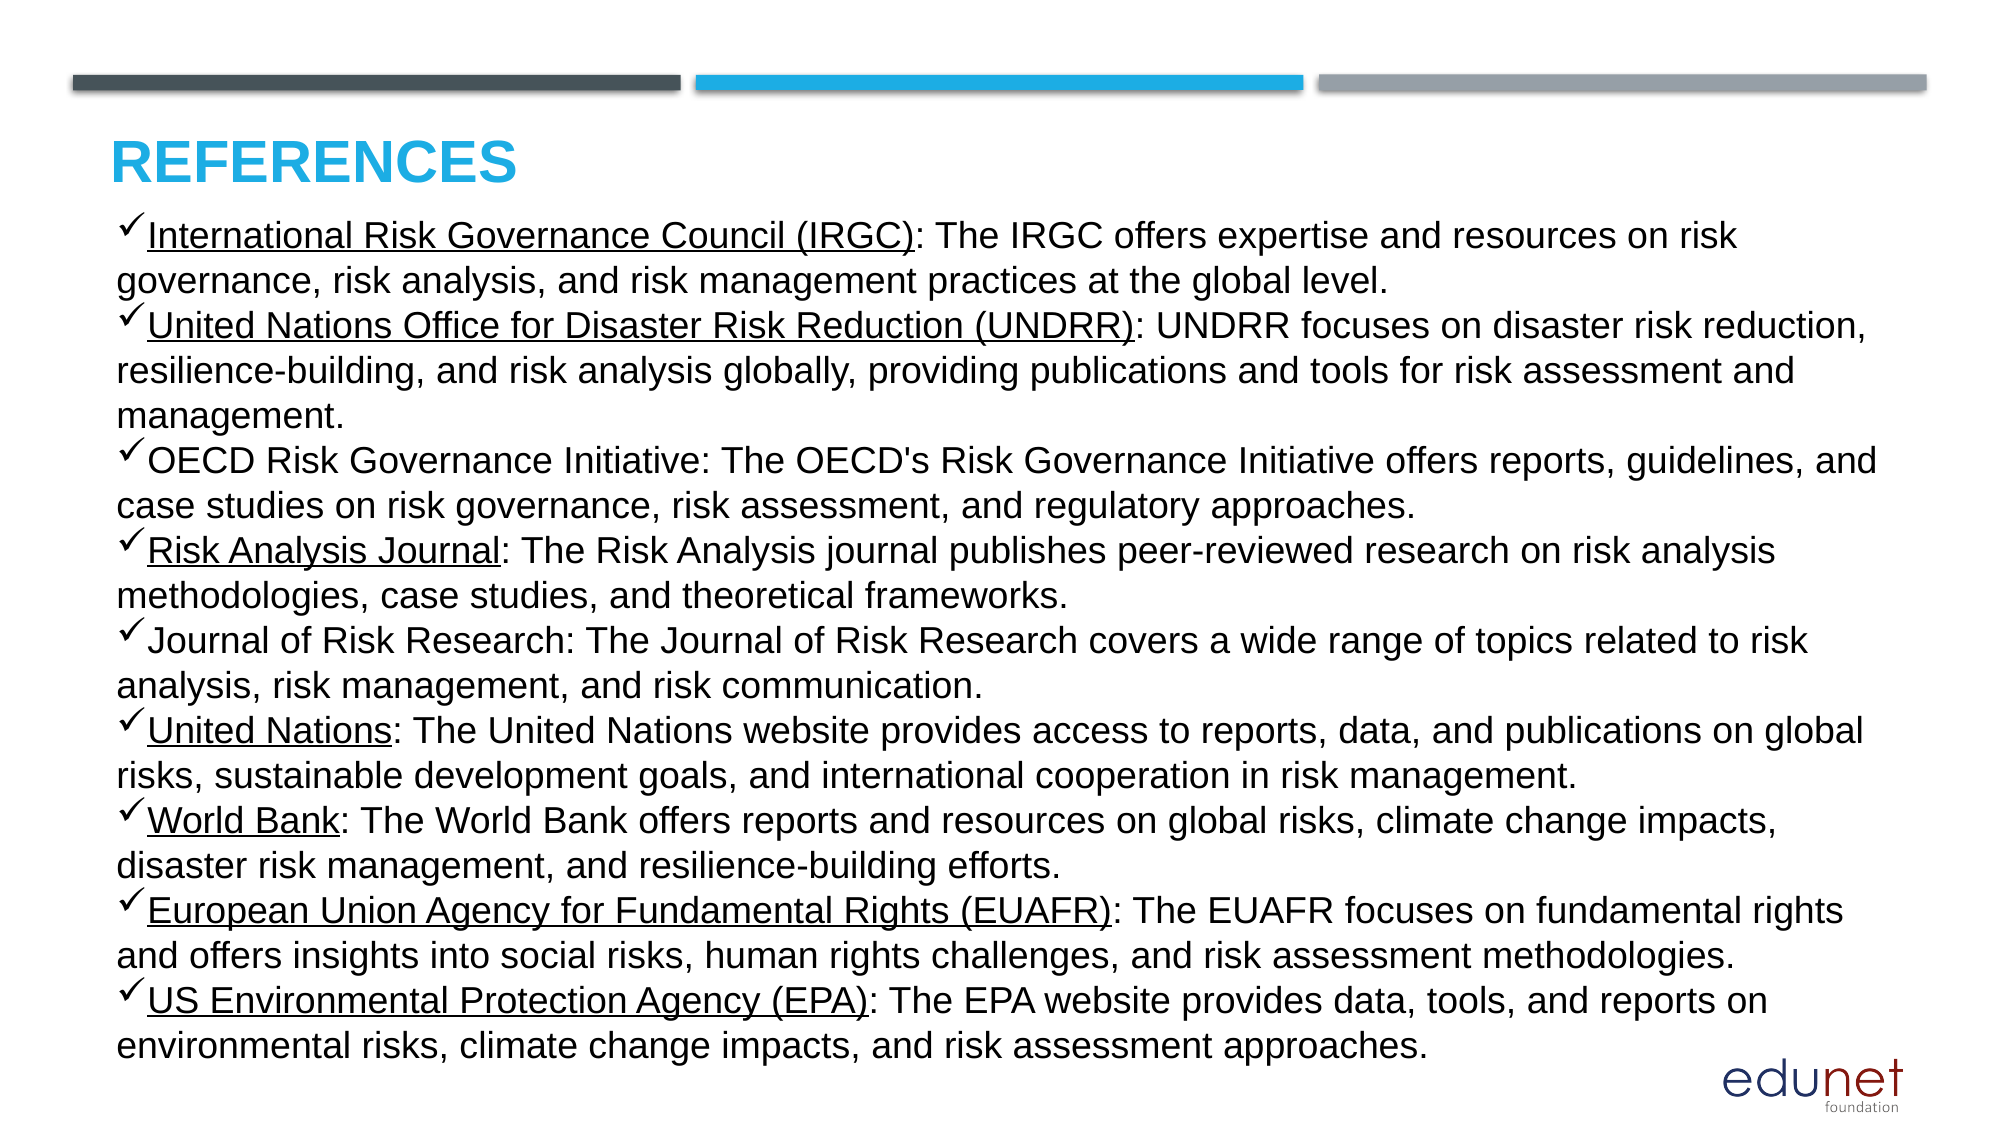

# References
International Risk Governance Council (IRGC): The IRGC offers expertise and resources on risk governance, risk analysis, and risk management practices at the global level.
United Nations Office for Disaster Risk Reduction (UNDRR): UNDRR focuses on disaster risk reduction, resilience-building, and risk analysis globally, providing publications and tools for risk assessment and management.
OECD Risk Governance Initiative: The OECD's Risk Governance Initiative offers reports, guidelines, and case studies on risk governance, risk assessment, and regulatory approaches.
Risk Analysis Journal: The Risk Analysis journal publishes peer-reviewed research on risk analysis methodologies, case studies, and theoretical frameworks.
Journal of Risk Research: The Journal of Risk Research covers a wide range of topics related to risk analysis, risk management, and risk communication.
United Nations: The United Nations website provides access to reports, data, and publications on global risks, sustainable development goals, and international cooperation in risk management.
World Bank: The World Bank offers reports and resources on global risks, climate change impacts, disaster risk management, and resilience-building efforts.
European Union Agency for Fundamental Rights (EUAFR): The EUAFR focuses on fundamental rights and offers insights into social risks, human rights challenges, and risk assessment methodologies.
US Environmental Protection Agency (EPA): The EPA website provides data, tools, and reports on environmental risks, climate change impacts, and risk assessment approaches.